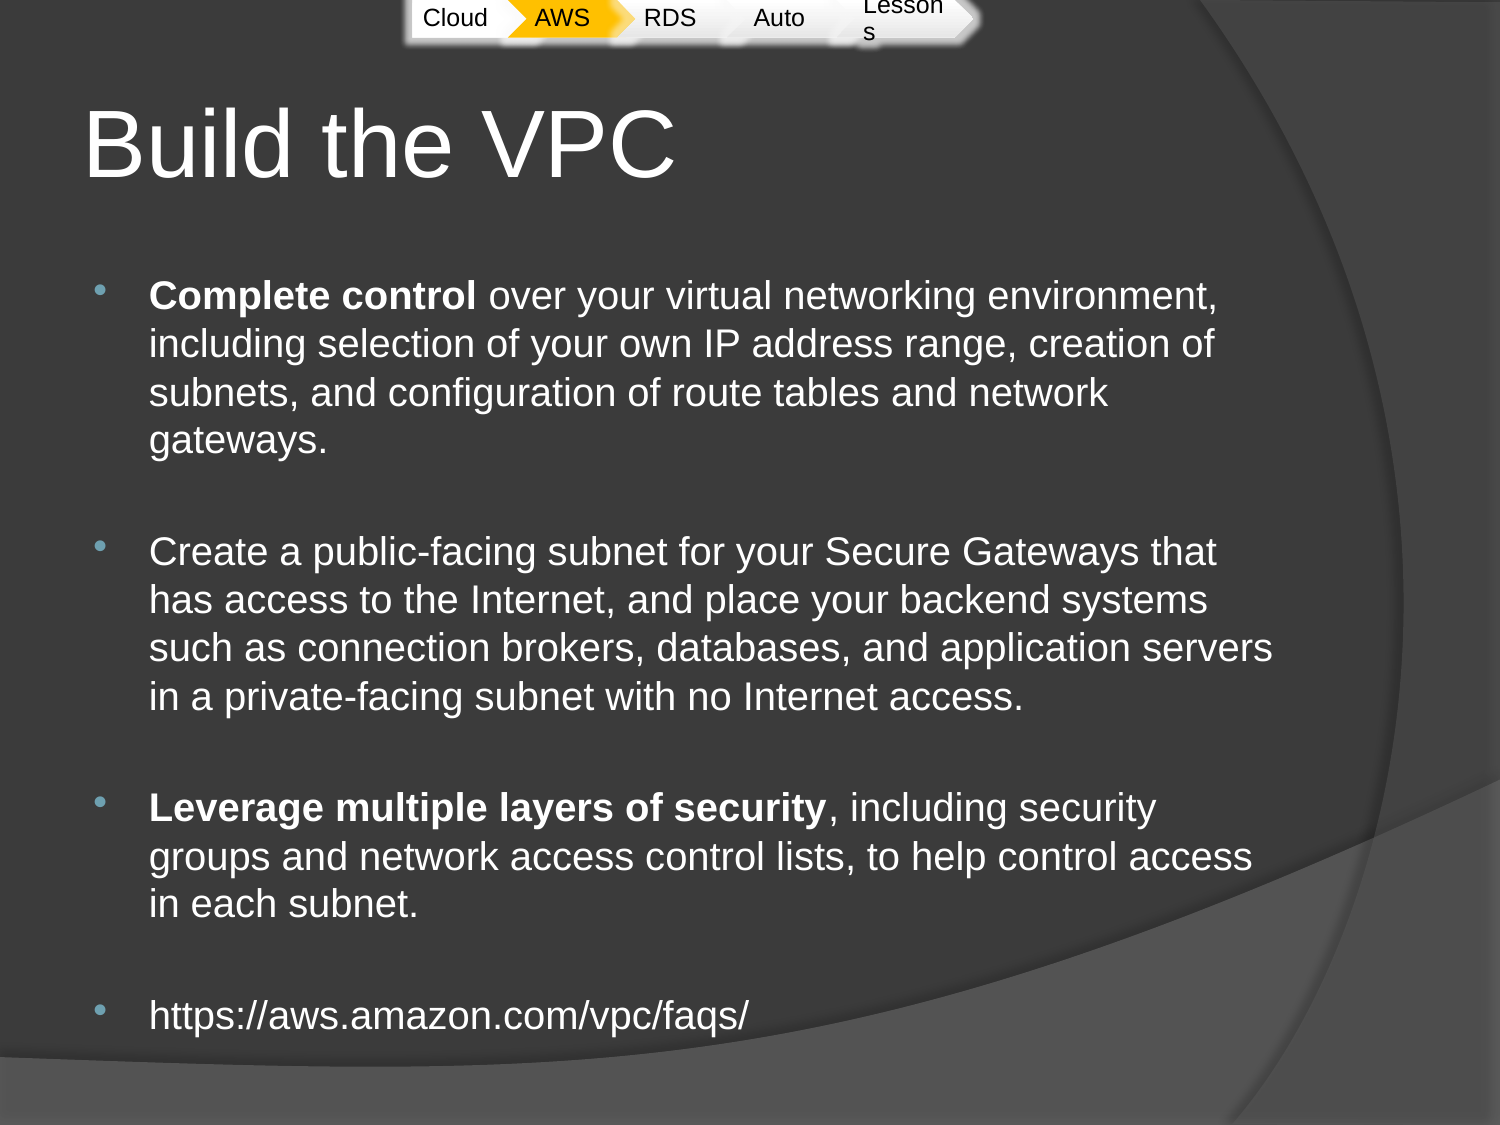

Cloud
AWS
RDS
Auto
Lessons
# Build the VPC
Complete control over your virtual networking environment, including selection of your own IP address range, creation of subnets, and configuration of route tables and network gateways.

Create a public-facing subnet for your Secure Gateways that has access to the Internet, and place your backend systems such as connection brokers, databases, and application servers in a private-facing subnet with no Internet access.

Leverage multiple layers of security, including security groups and network access control lists, to help control access in each subnet.

https://aws.amazon.com/vpc/faqs/